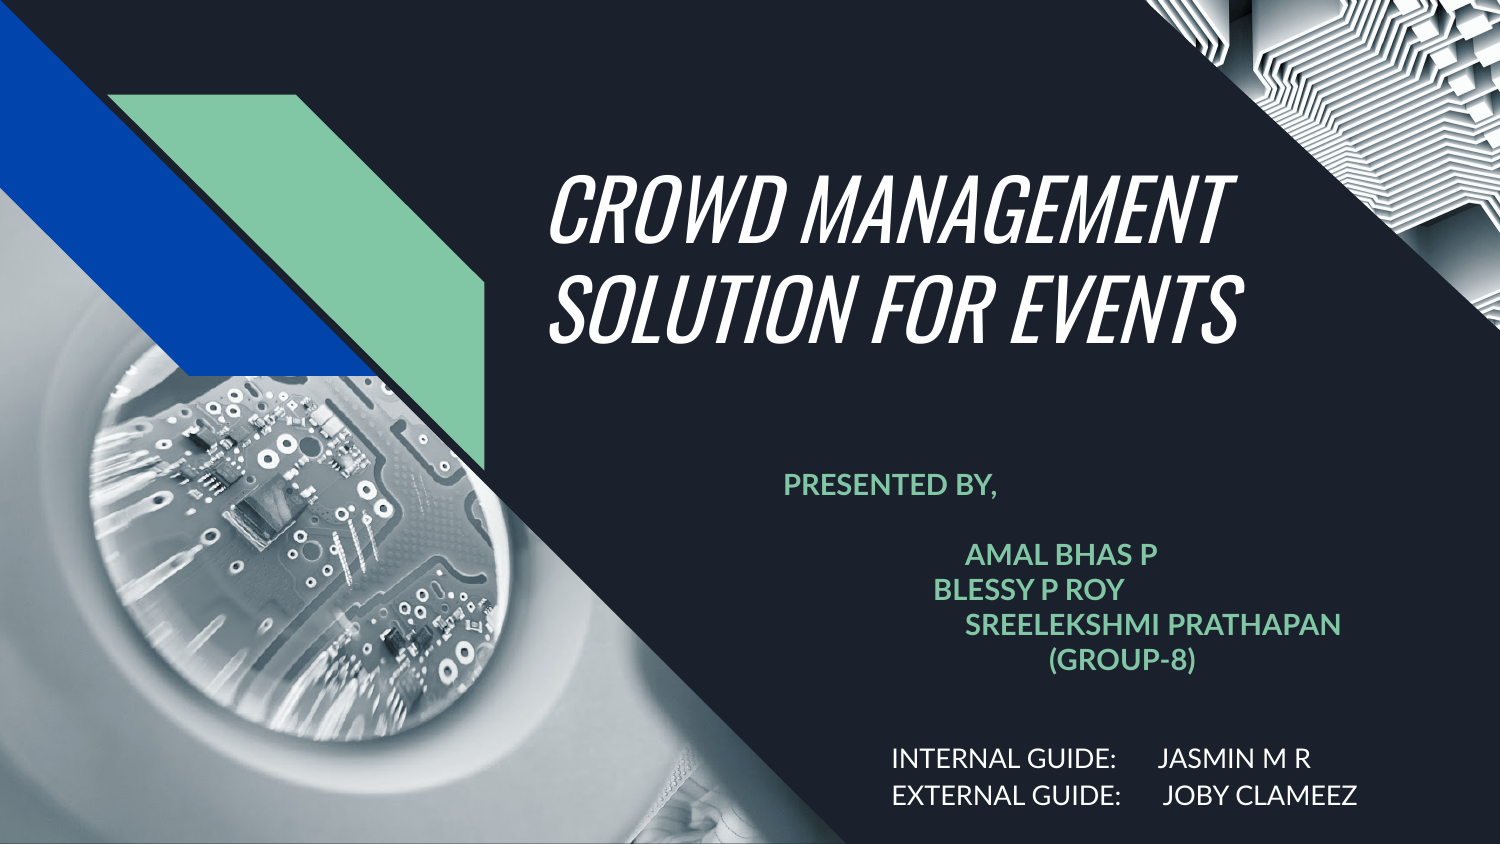

# CROWD MANAGEMENT SOLUTION FOR EVENTS

INTERNAL GUIDE:      JASMIN M R
EXTERNAL GUIDE:      JOBY CLAMEEZ

PRESENTED BY,

                          AMAL BHAS P
BLESSY P ROY
                          SREELEKSHMI PRATHAPAN
                                      (GROUP-8)